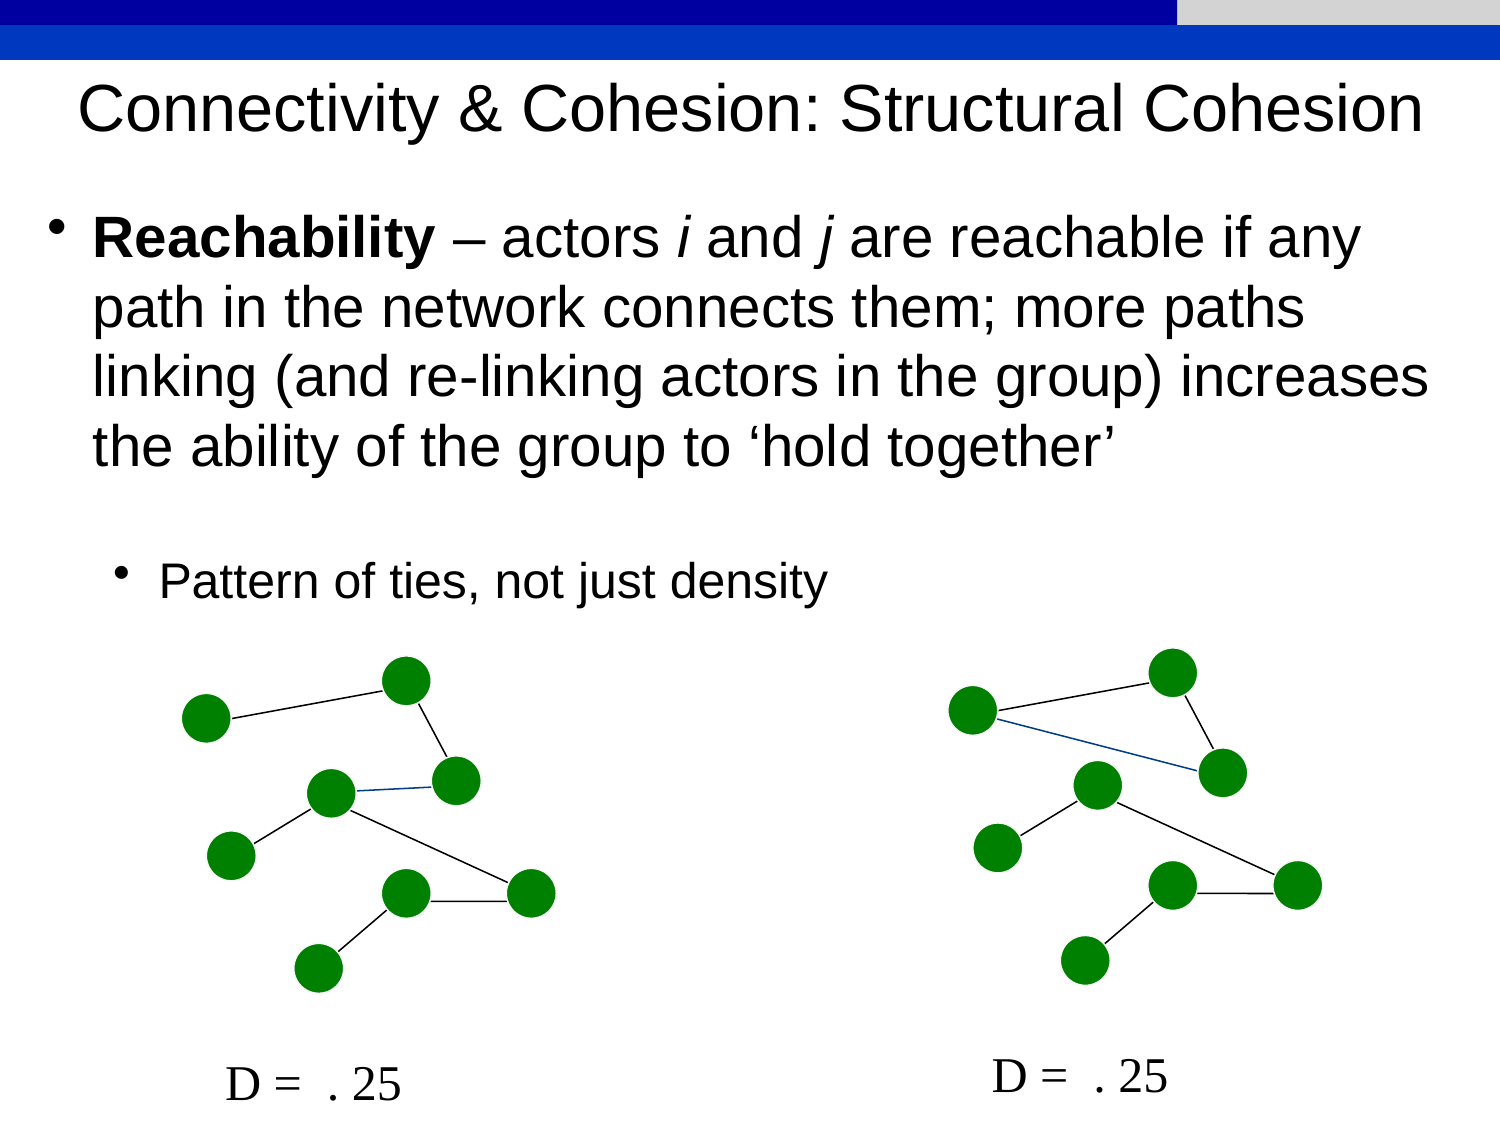

Connectivity & Cohesion: Structural Cohesion
Reachability – actors i and j are reachable if any path in the network connects them; more paths linking (and re-linking actors in the group) increases the ability of the group to ‘hold together’

Pattern of ties, not just density

D =  . 25

D =  . 25